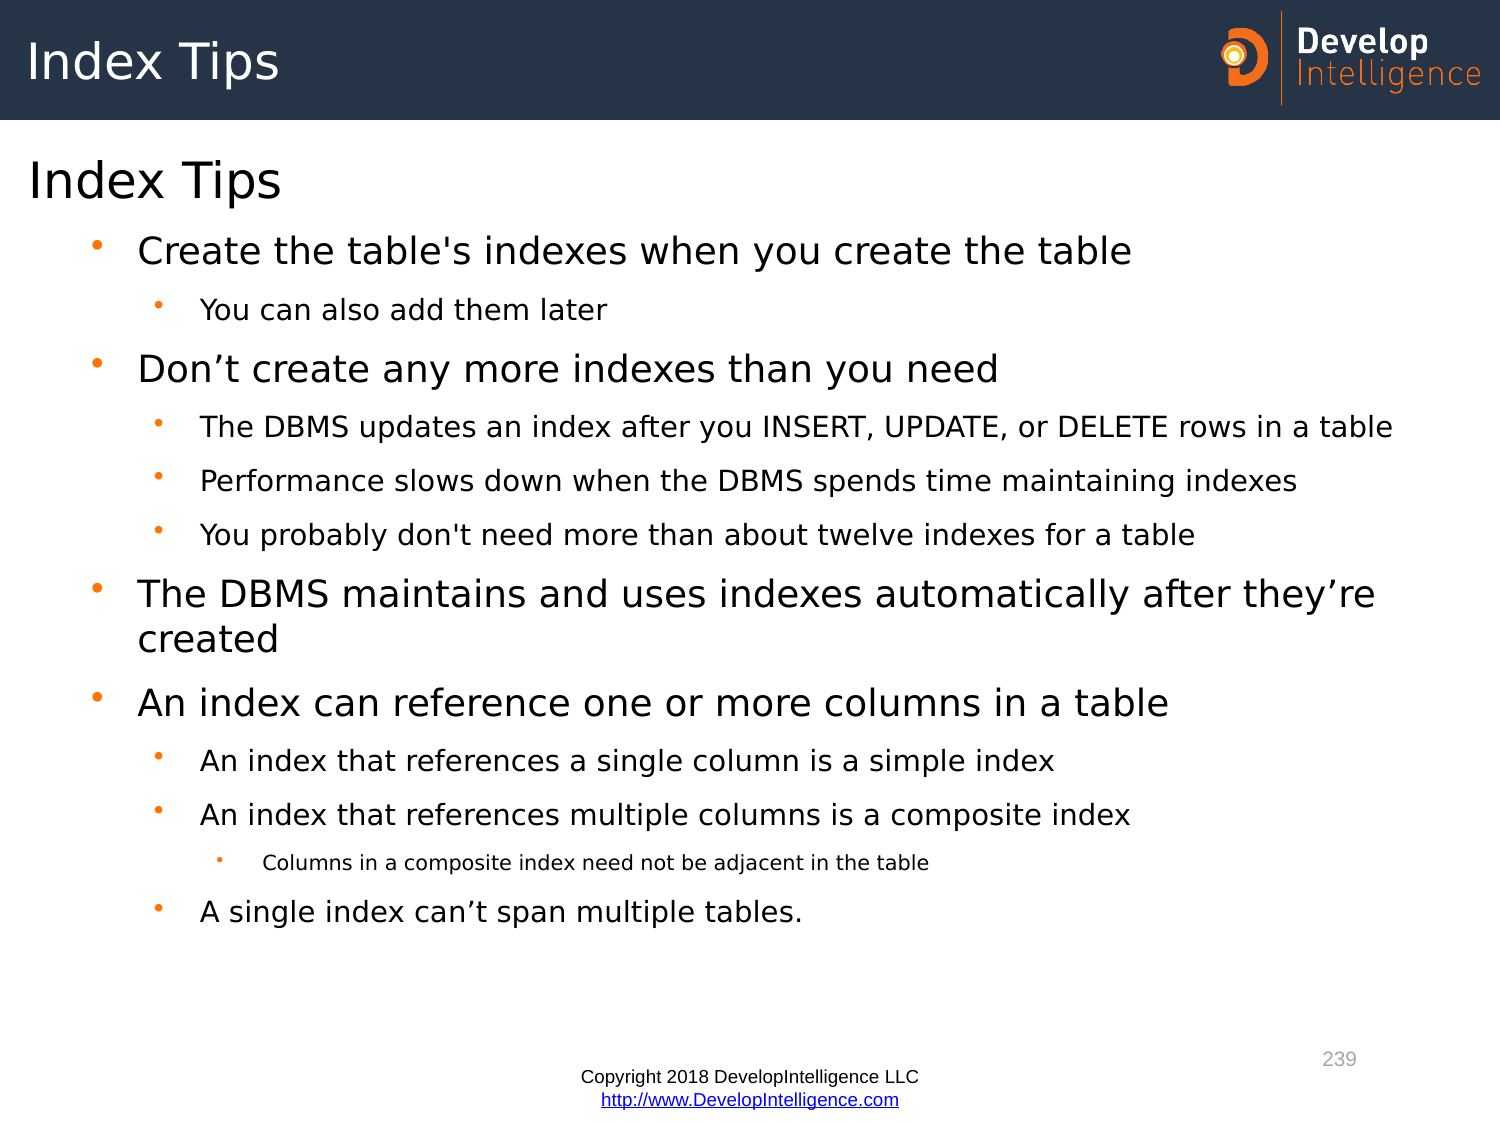

# Index Tips
Index Tips
Create the table's indexes when you create the table
You can also add them later
Don’t create any more indexes than you need
The DBMS updates an index after you INSERT, UPDATE, or DELETE rows in a table
Performance slows down when the DBMS spends time maintaining indexes
You probably don't need more than about twelve indexes for a table
The DBMS maintains and uses indexes automatically after they’re created
An index can reference one or more columns in a table
An index that references a single column is a simple index
An index that references multiple columns is a composite index
Columns in a composite index need not be adjacent in the table
A single index can’t span multiple tables.

239